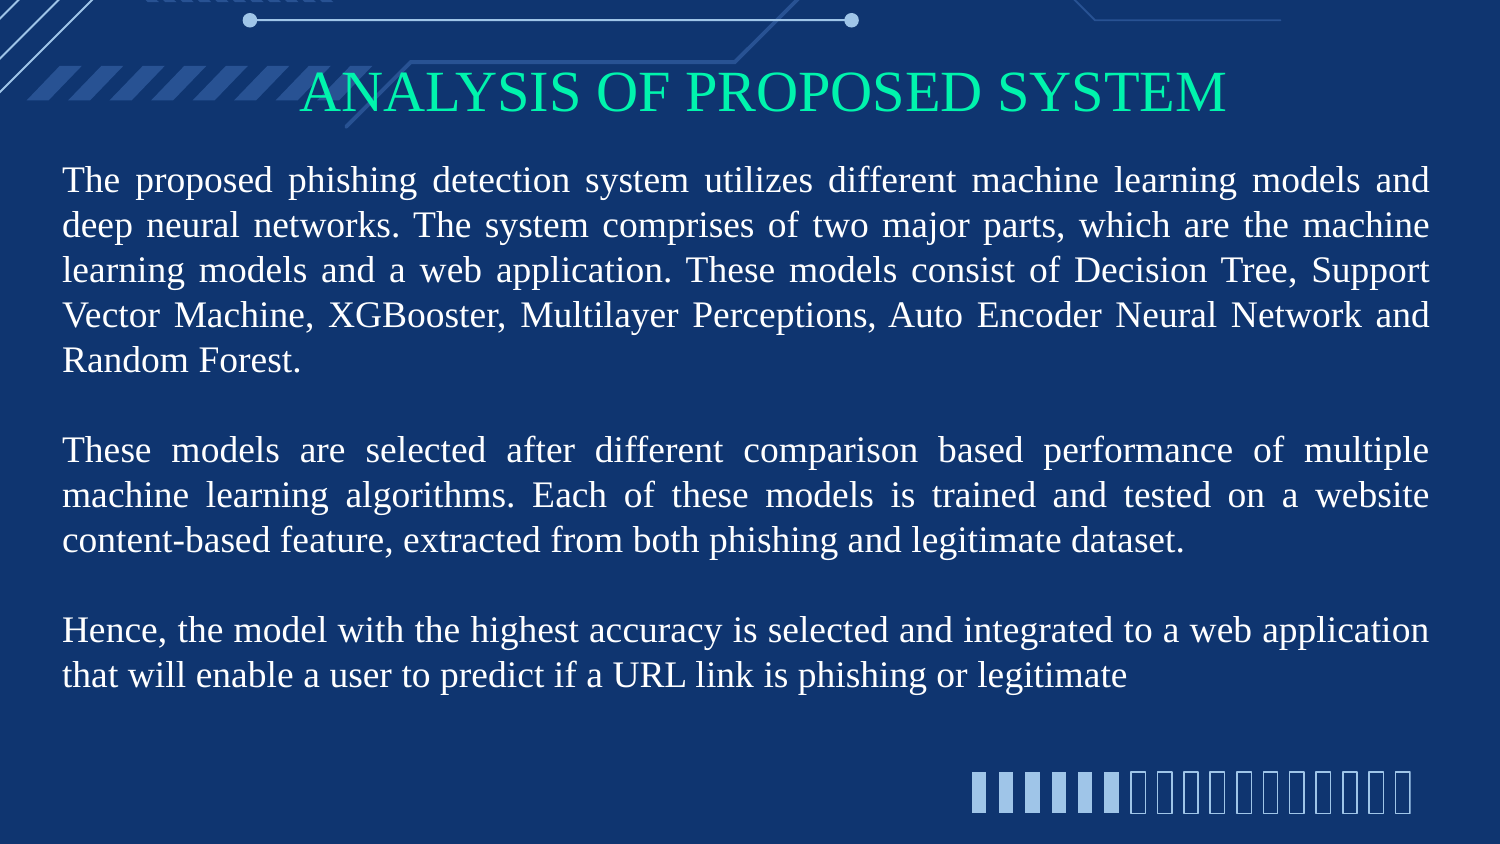

# ANALYSIS OF PROPOSED SYSTEM
The proposed phishing detection system utilizes different machine learning models and deep neural networks. The system comprises of two major parts, which are the machine learning models and a web application. These models consist of Decision Tree, Support Vector Machine, XGBooster, Multilayer Perceptions, Auto Encoder Neural Network and Random Forest.

These models are selected after different comparison based performance of multiple machine learning algorithms. Each of these models is trained and tested on a website content-based feature, extracted from both phishing and legitimate dataset.

Hence, the model with the highest accuracy is selected and integrated to a web application that will enable a user to predict if a URL link is phishing or legitimate